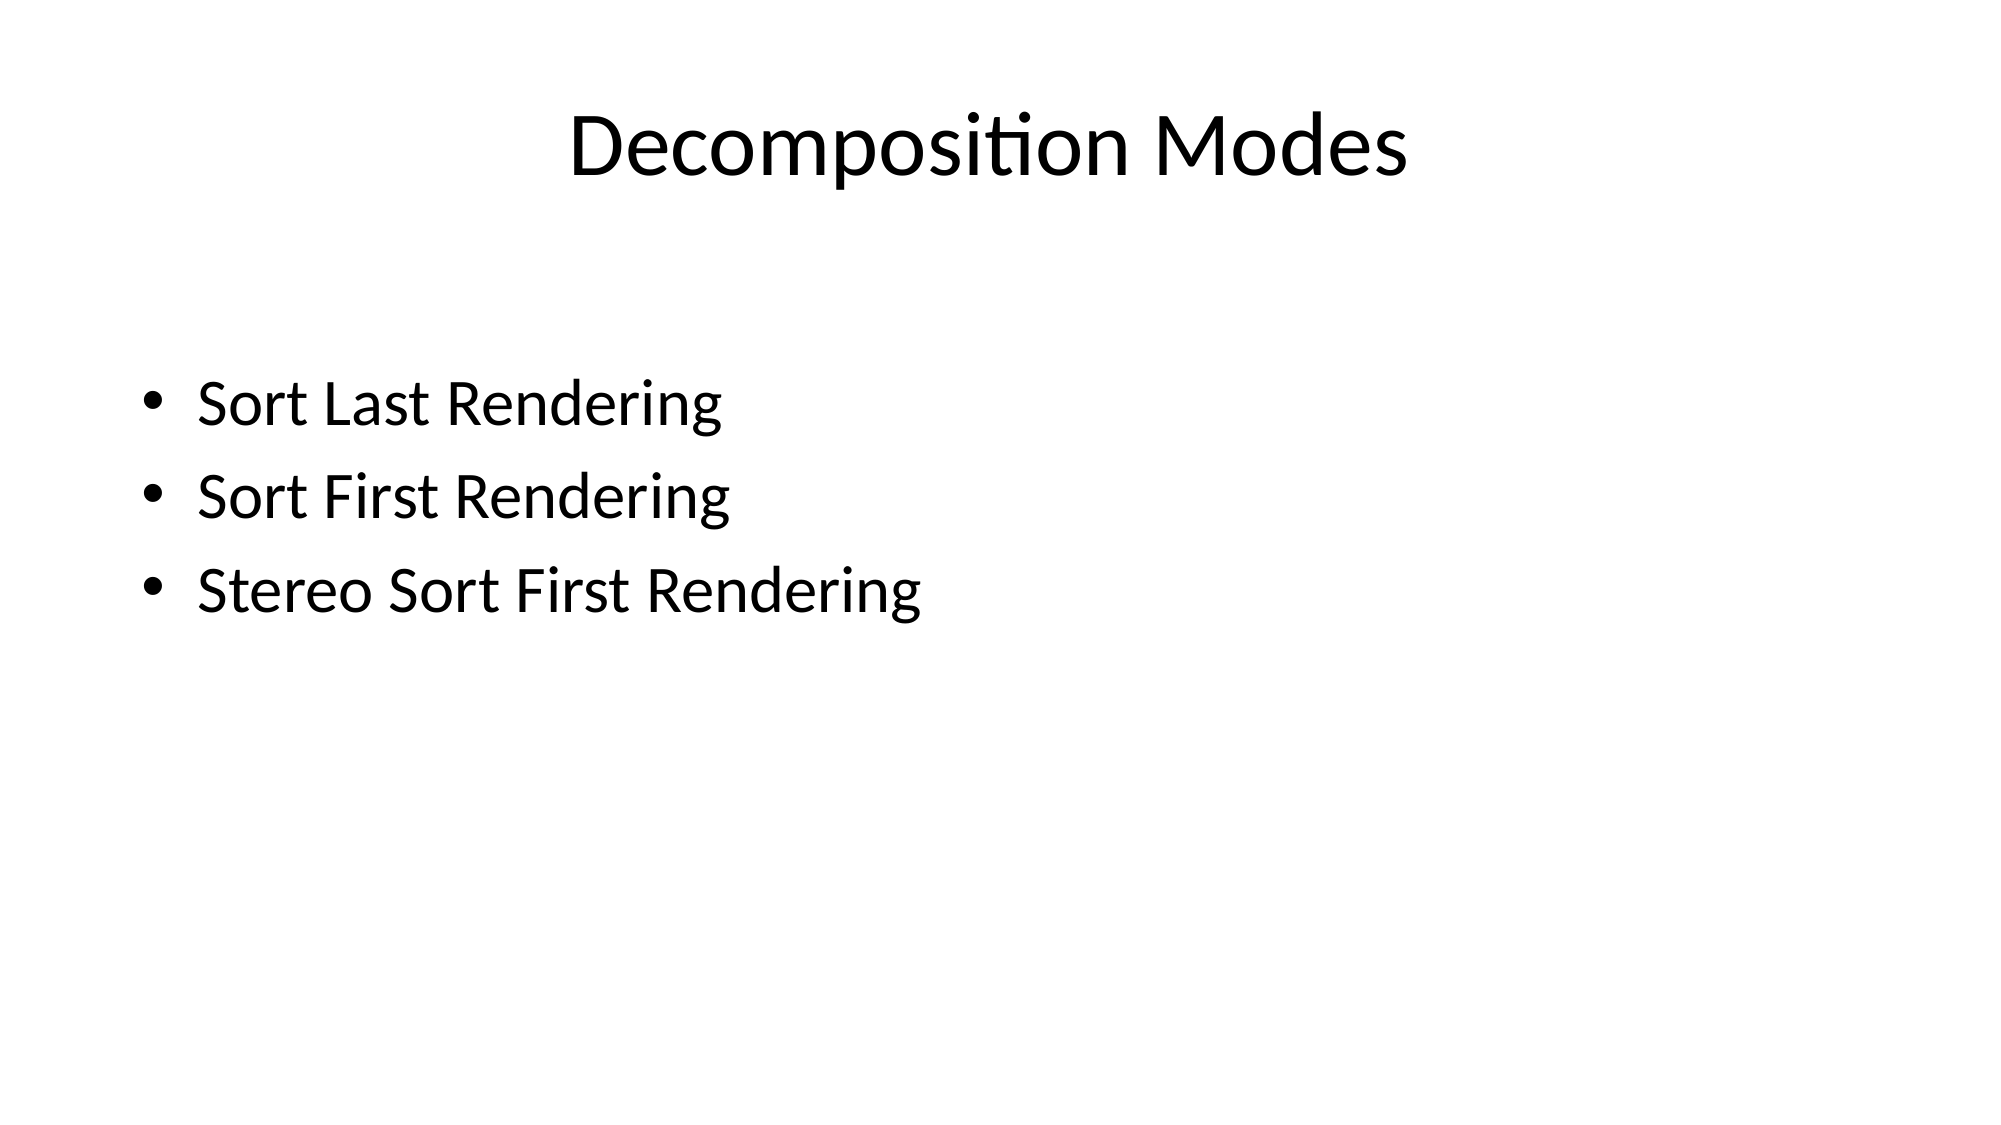

# Decomposition Modes
Sort Last Rendering
Sort First Rendering
Stereo Sort First Rendering